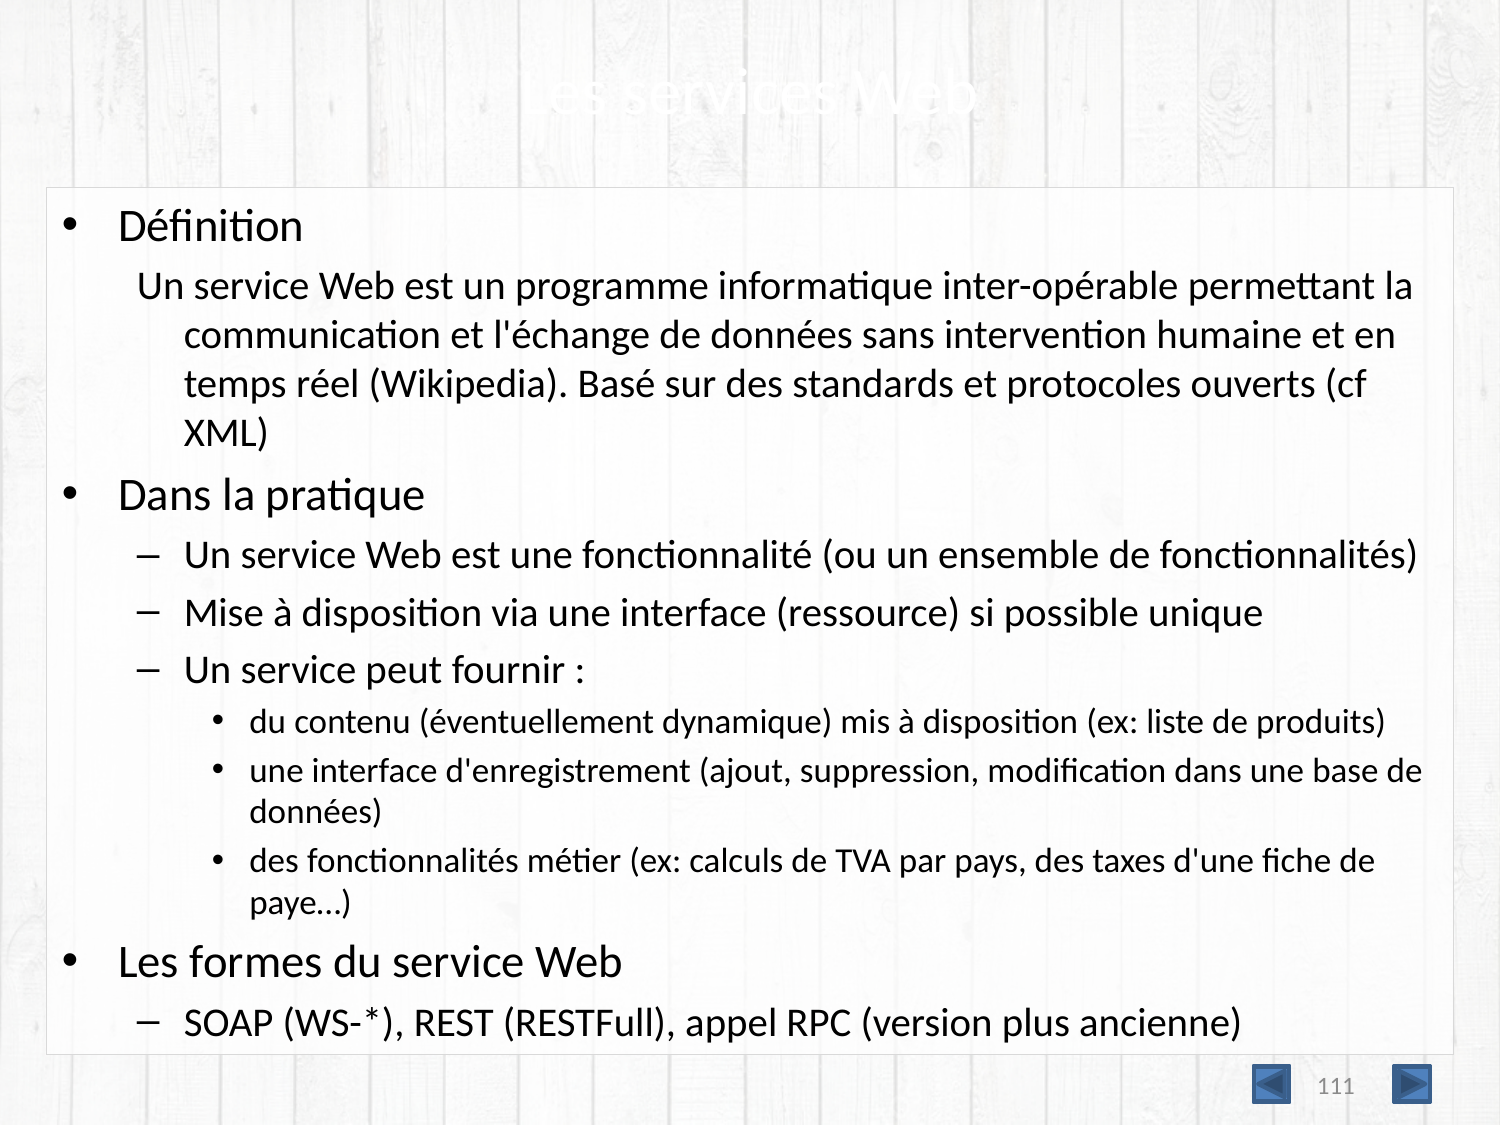

# Les services Web
Définition
Un service Web est un programme informatique inter-opérable permettant la communication et l'échange de données sans intervention humaine et en temps réel (Wikipedia). Basé sur des standards et protocoles ouverts (cf XML)
Dans la pratique
Un service Web est une fonctionnalité (ou un ensemble de fonctionnalités)
Mise à disposition via une interface (ressource) si possible unique
Un service peut fournir :
du contenu (éventuellement dynamique) mis à disposition (ex: liste de produits)
une interface d'enregistrement (ajout, suppression, modification dans une base de données)
des fonctionnalités métier (ex: calculs de TVA par pays, des taxes d'une fiche de paye…)
Les formes du service Web
SOAP (WS-*), REST (RESTFull), appel RPC (version plus ancienne)
111